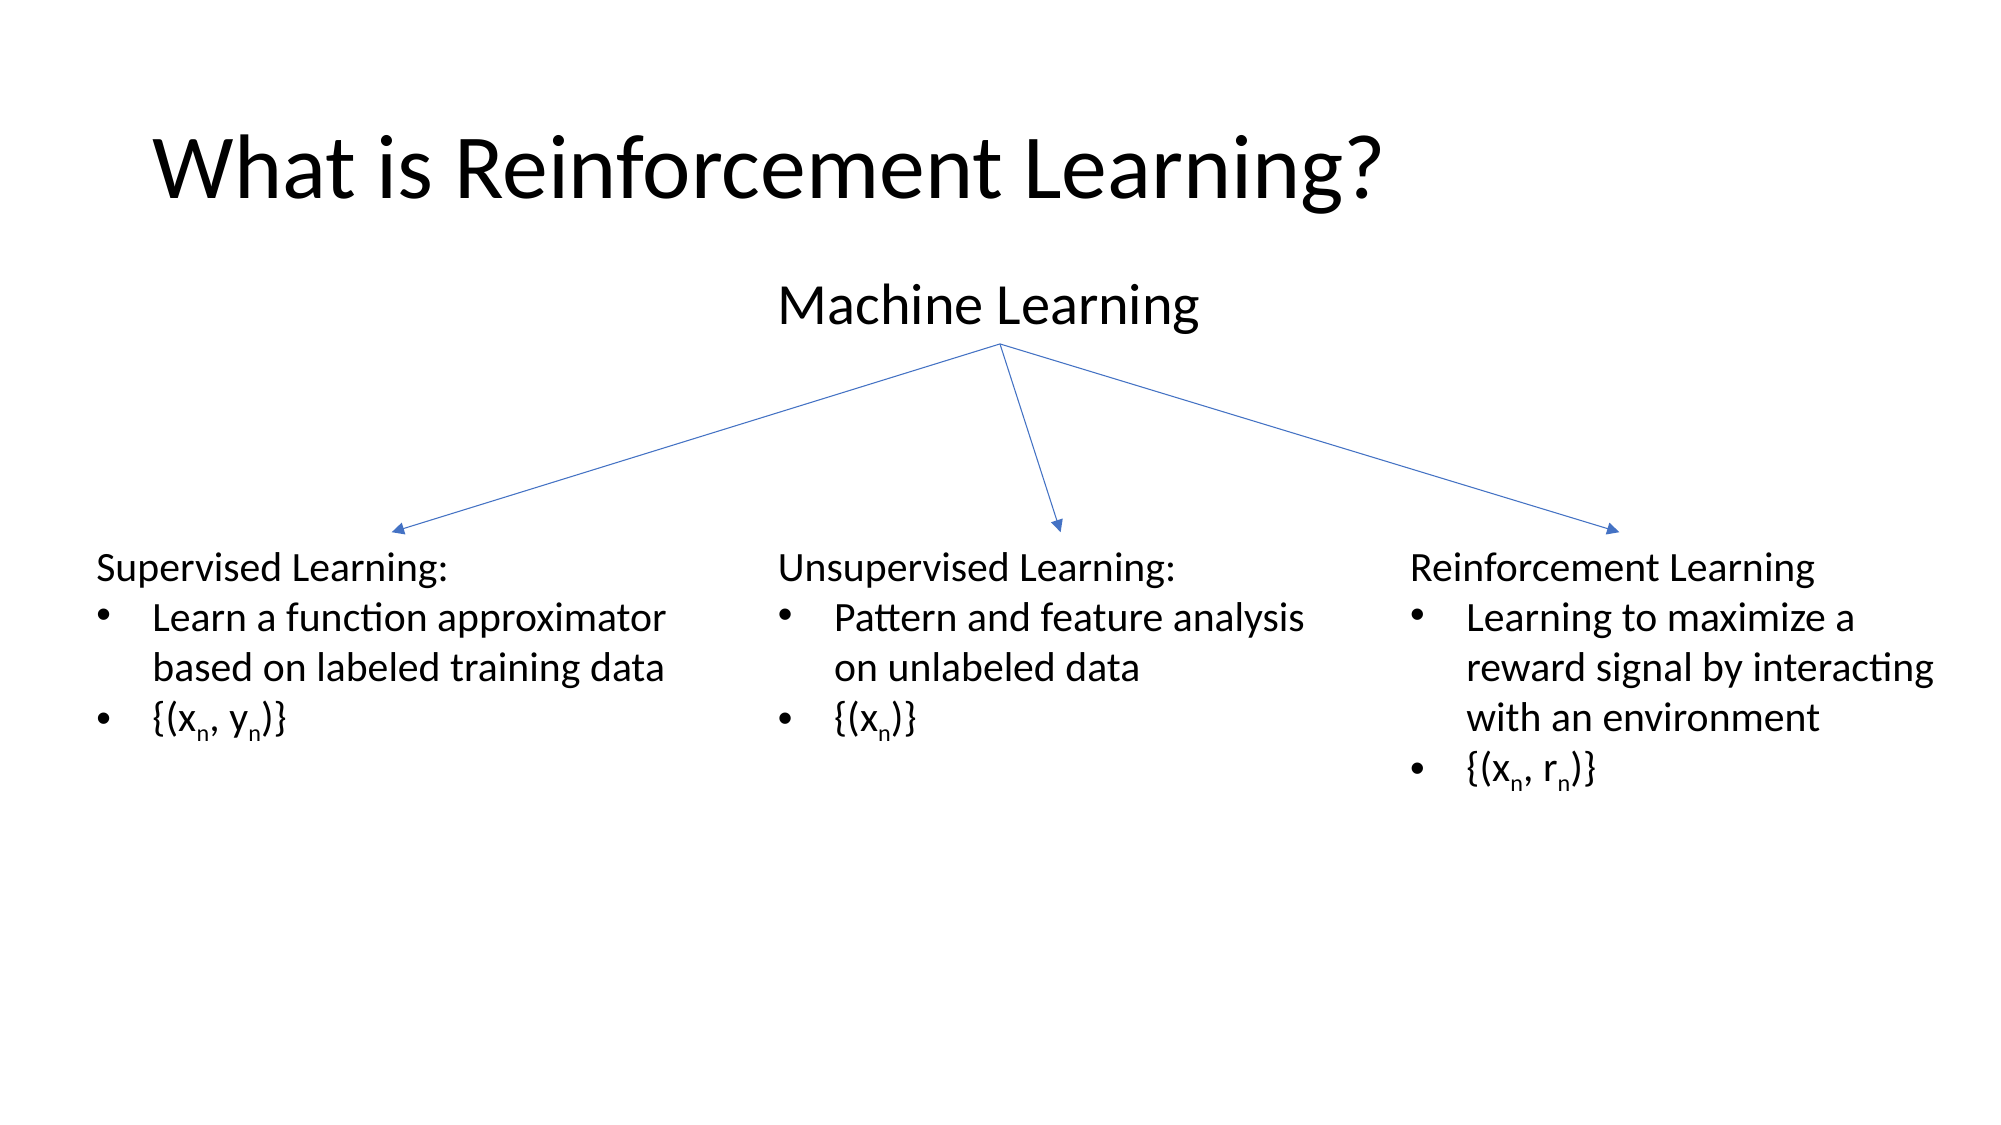

# What is Reinforcement Learning?
Machine Learning
Supervised Learning:
Learn a function approximator based on labeled training data
{(xn, yn)}
Unsupervised Learning:
Pattern and feature analysis on unlabeled data
{(xn)}
Reinforcement Learning
Learning to maximize a reward signal by interacting with an environment
{(xn, rn)}